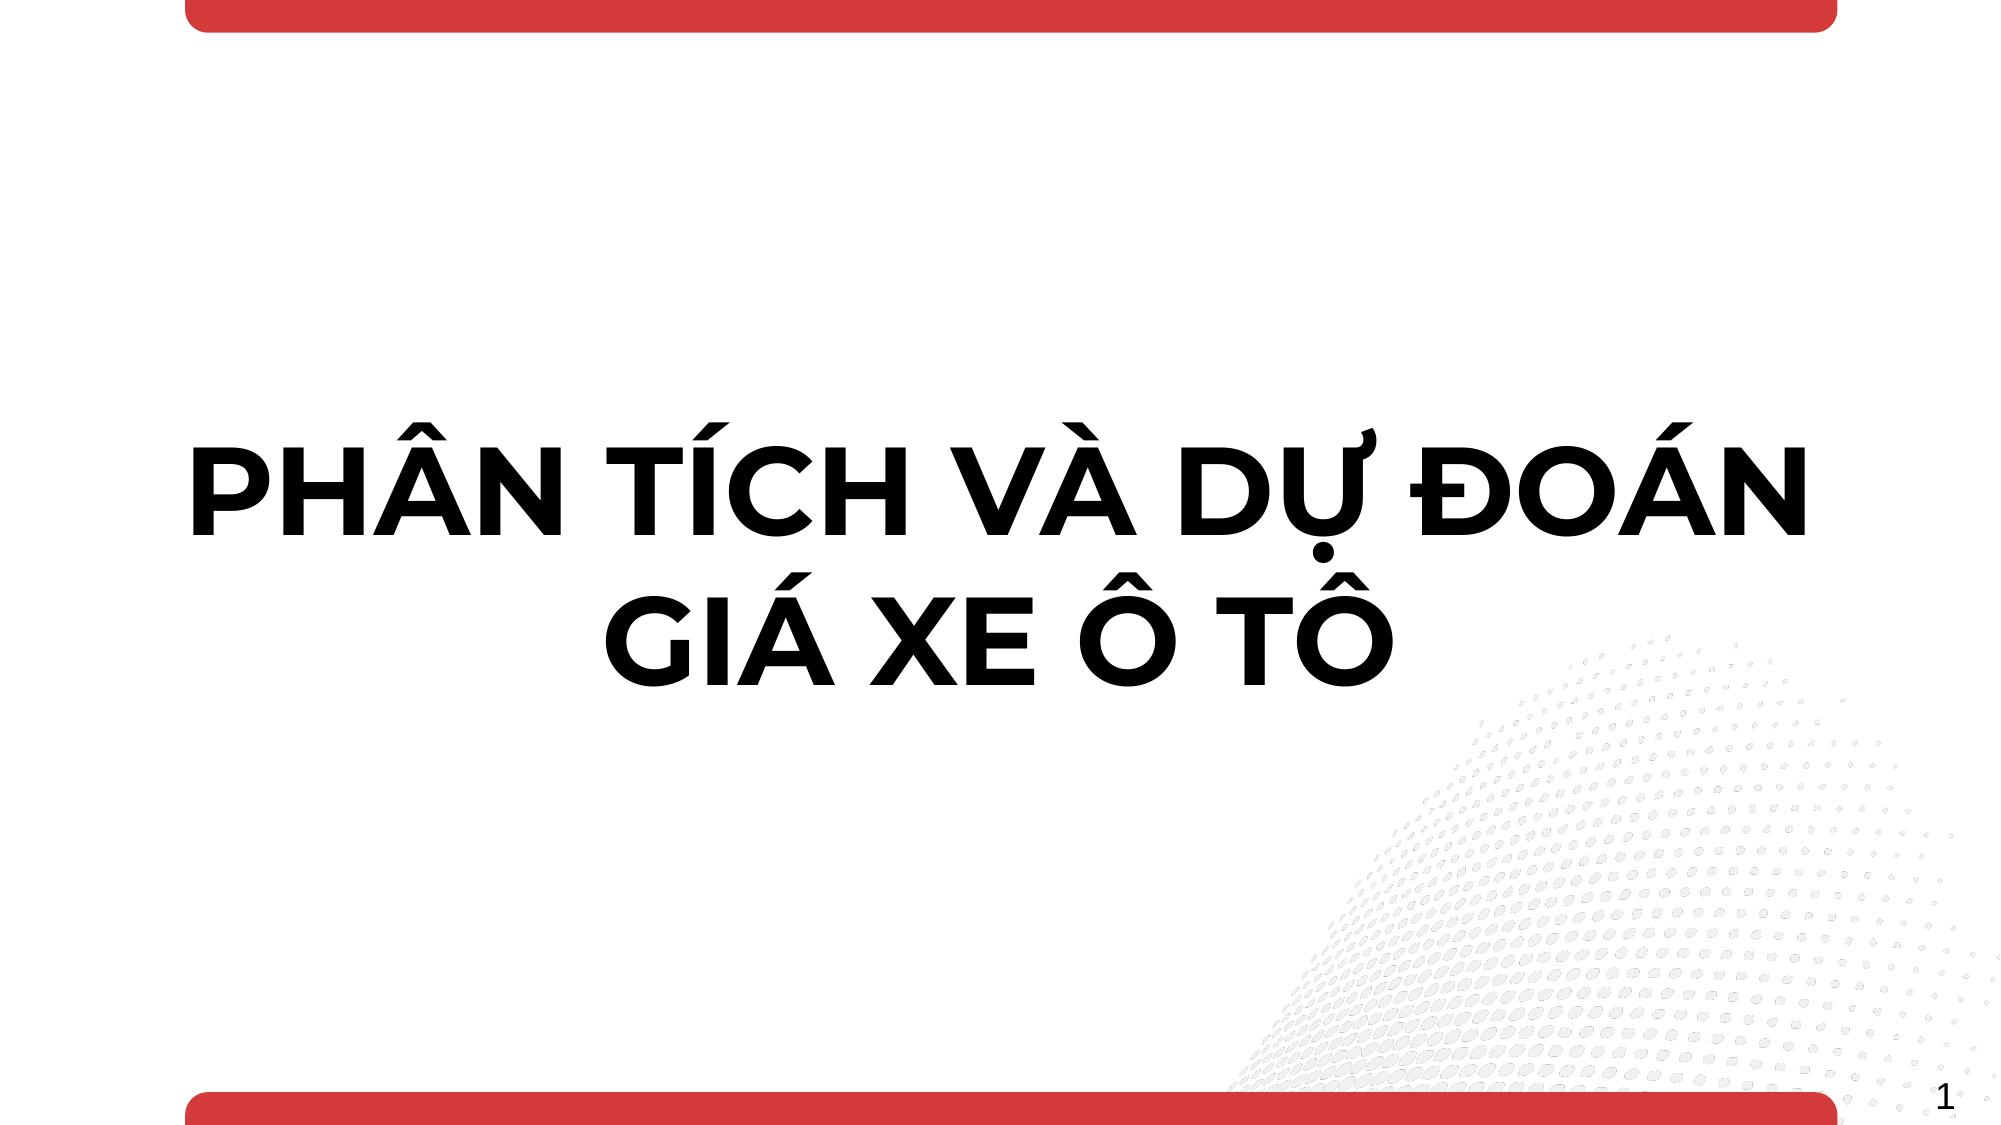

PHÂN TÍCH VÀ DỰ ĐOÁN
GIÁ XE Ô TÔ
1